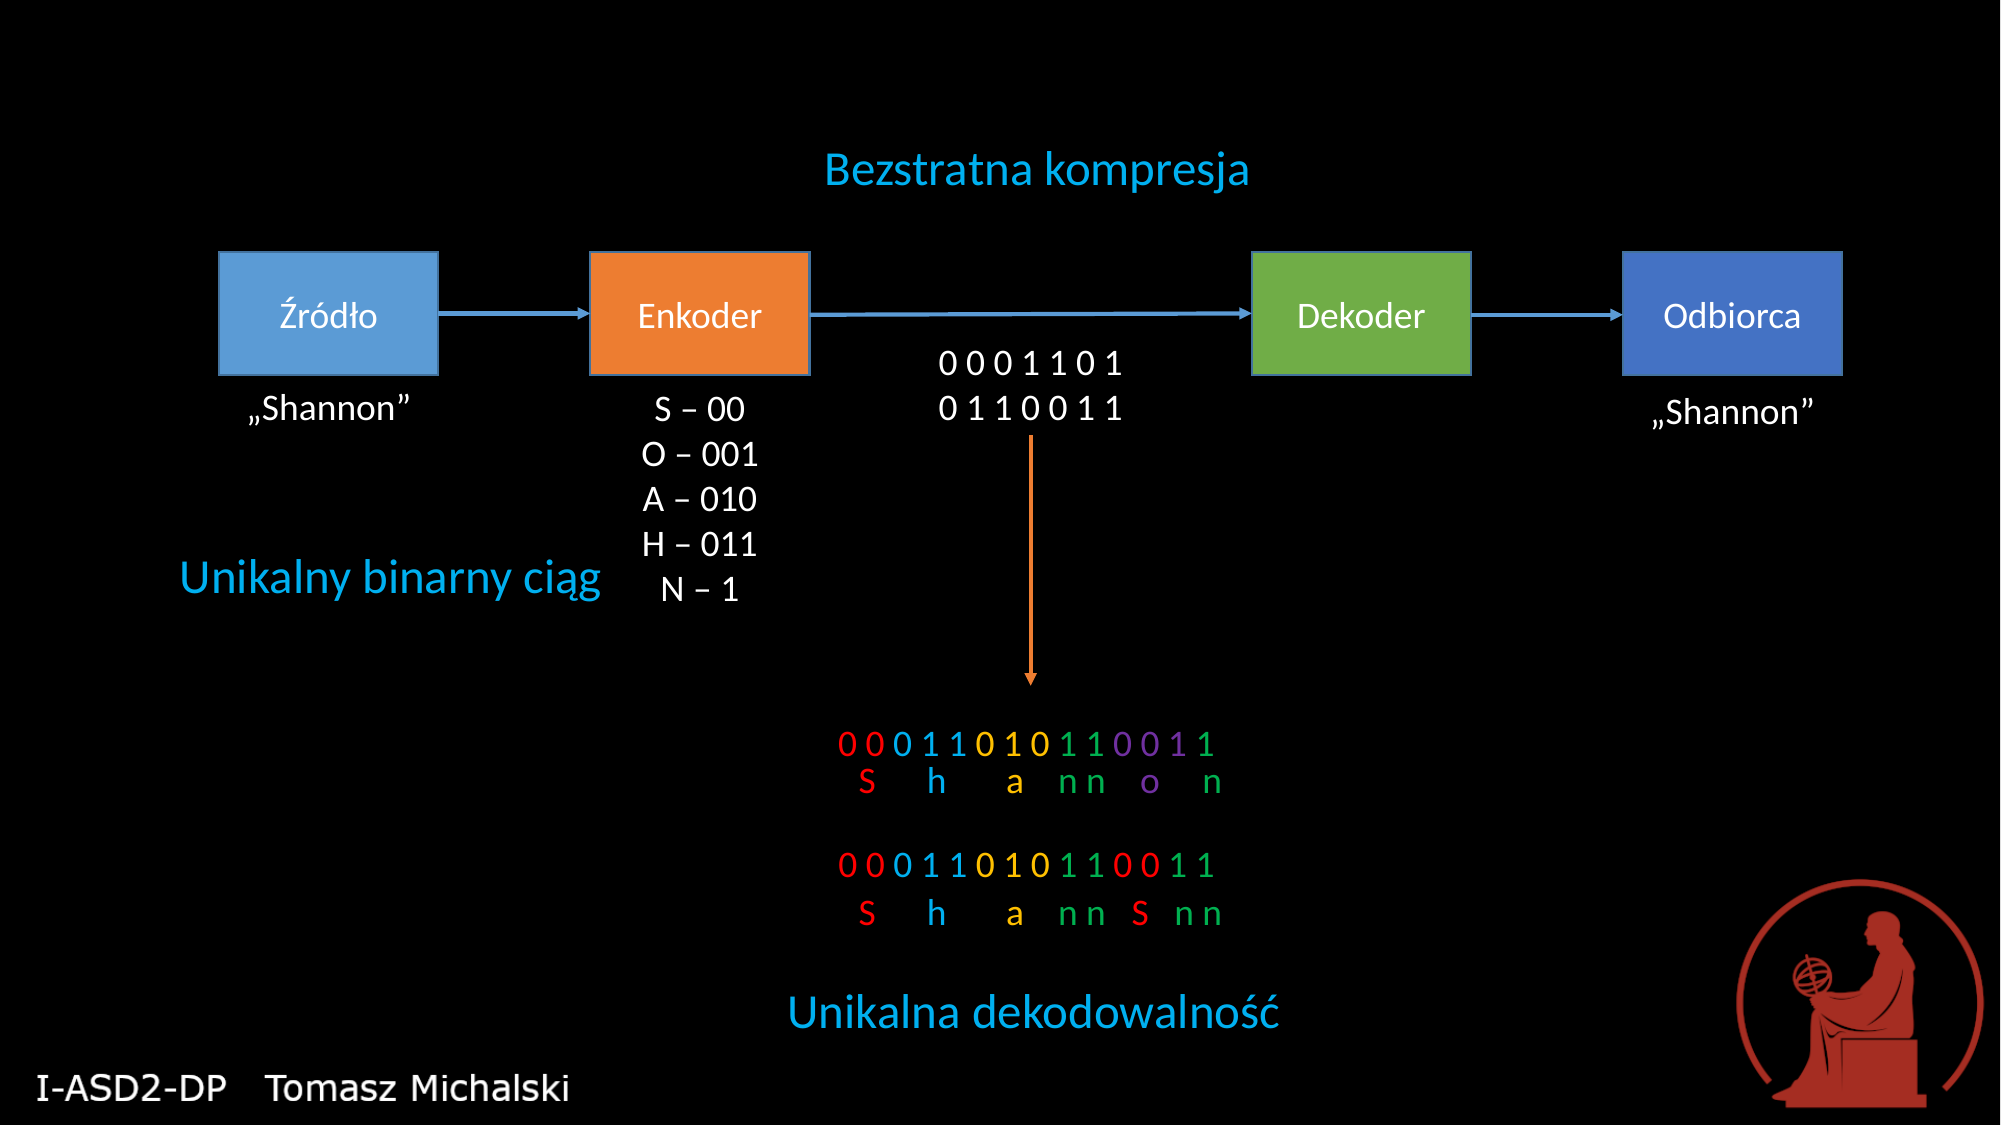

Bezstratna kompresja
Odbiorca
Dekoder
Źródło
Enkoder
0 0 0 1 1 0 1 0 1 1 0 0 1 1
„Shannon”
S – 00
O – 001
A – 010
H – 011
N – 1
„Shannon”
Unikalny binarny ciąg
0 0 0 1 1 0 1 0 1 1 0 0 1 1
 S      h       a    n n    o     n
0 0 0 1 1 0 1 0 1 1 0 0 1 1
 S      h       a    n n   S   n n
Unikalna dekodowalność